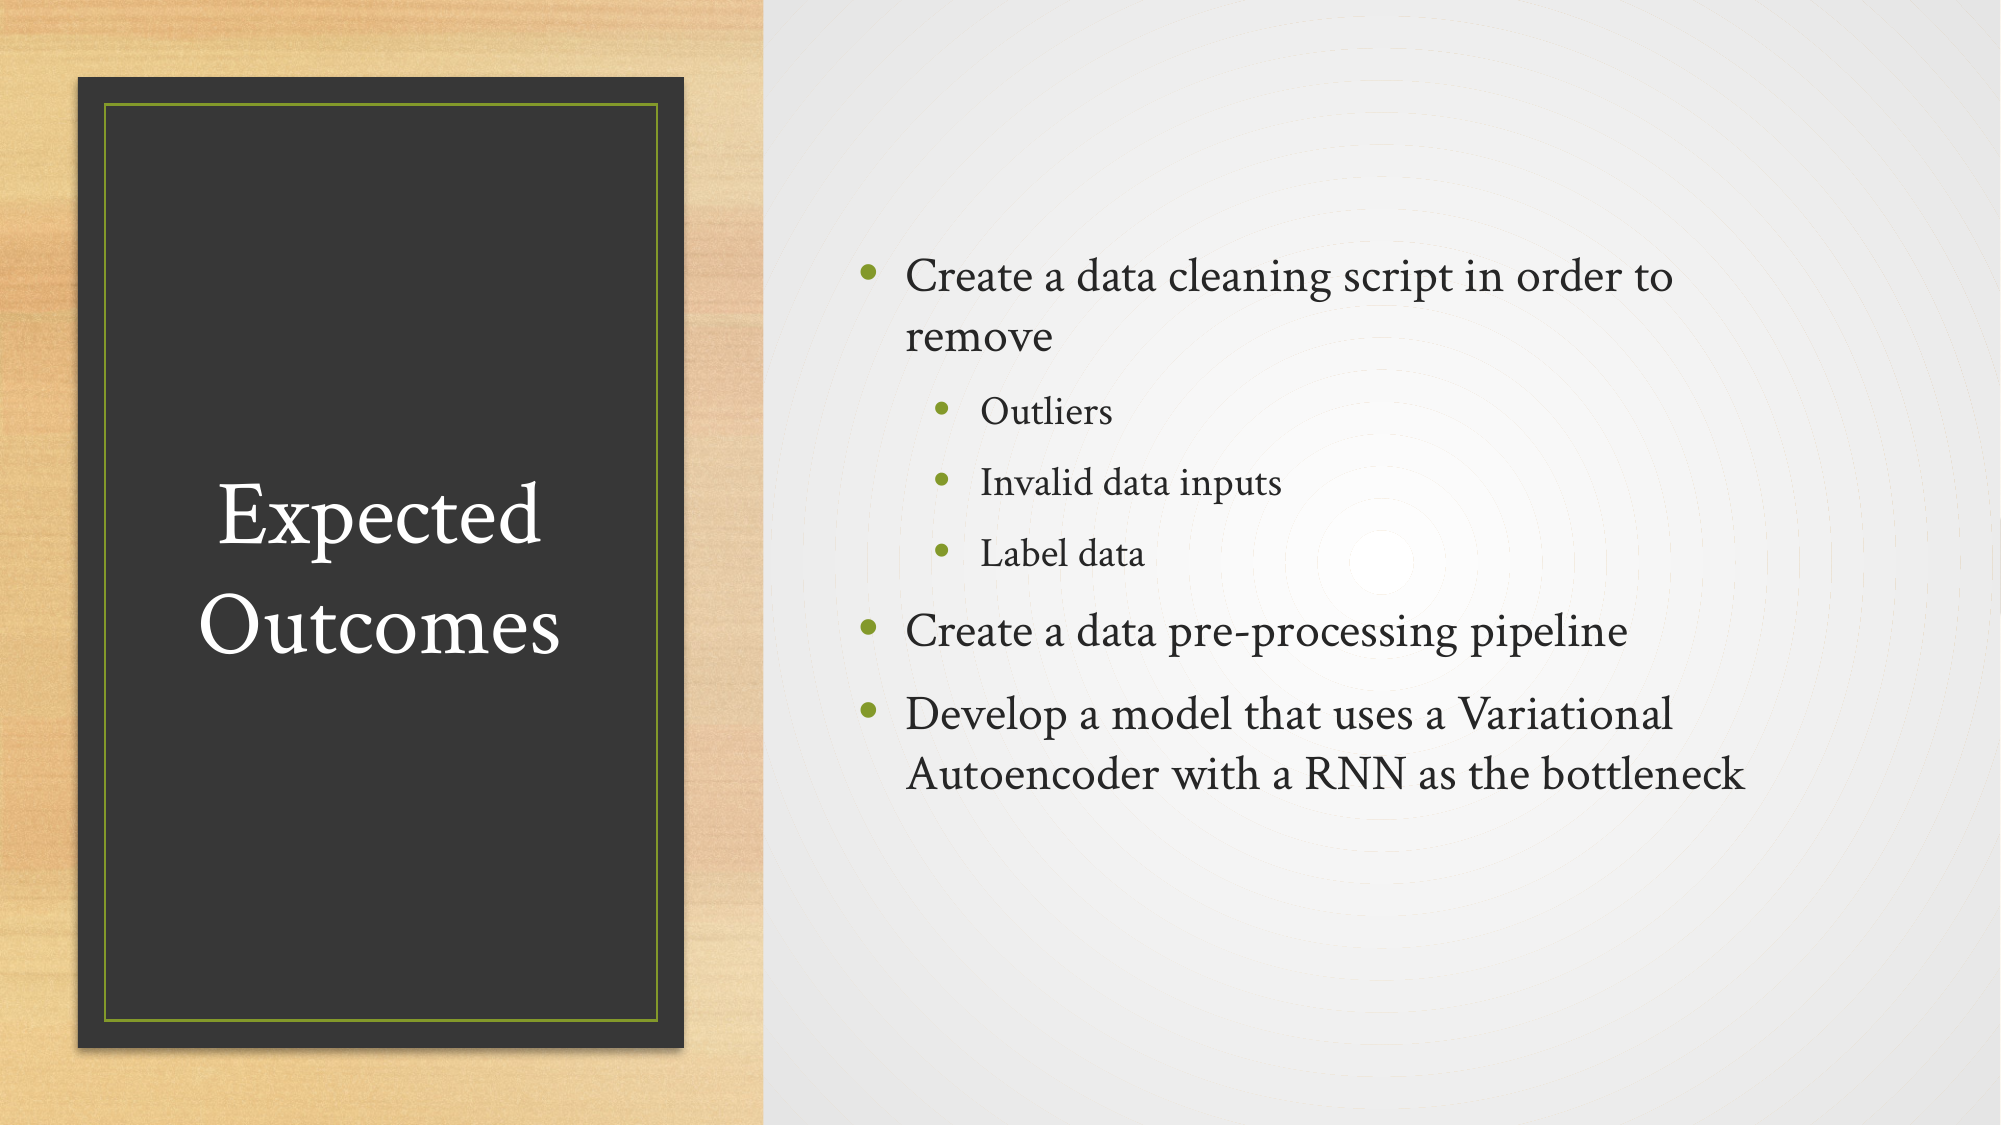

Create a data cleaning script in order to remove
Outliers
Invalid data inputs
Label data
Create a data pre-processing pipeline
Develop a model that uses a Variational Autoencoder with a RNN as the bottleneck

# Expected Outcomes